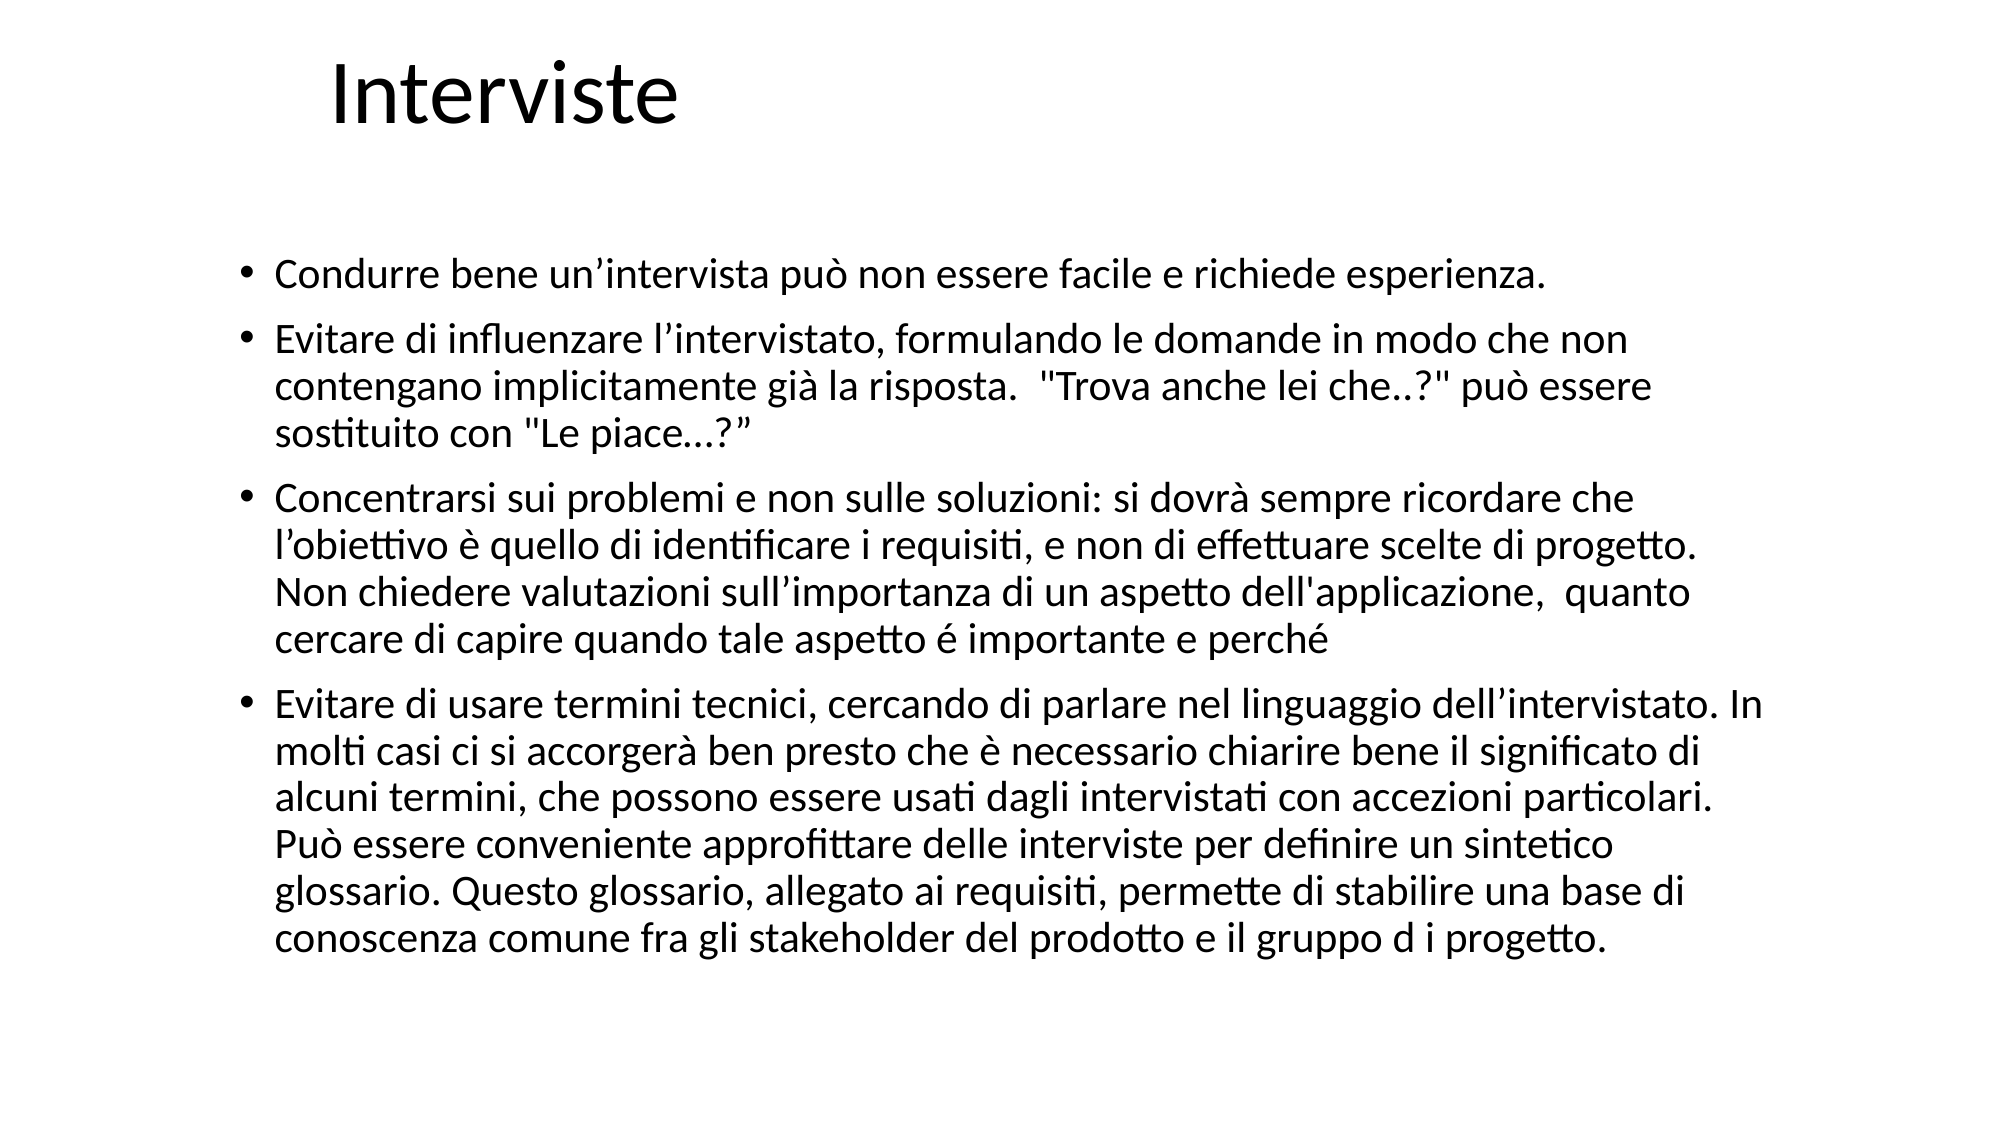

# Interviste
Condurre bene un’intervista può non essere facile e richiede esperienza.
Evitare di influenzare l’intervistato, formulando le domande in modo che non contengano implicitamente già la risposta.  "Trova anche lei che..?" può essere sostituito con "Le piace…?”
Concentrarsi sui problemi e non sulle soluzioni: si dovrà sempre ricordare che l’obiettivo è quello di identificare i requisiti, e non di effettuare scelte di progetto.  Non chiedere valutazioni sull’importanza di un aspetto dell'applicazione,  quanto cercare di capire quando tale aspetto é importante e perché
Evitare di usare termini tecnici, cercando di parlare nel linguaggio dell’intervistato. In molti casi ci si accorgerà ben presto che è necessario chiarire bene il significato di alcuni termini, che possono essere usati dagli intervistati con accezioni particolari. Può essere conveniente approfittare delle interviste per definire un sintetico glossario. Questo glossario, allegato ai requisiti, permette di stabilire una base di conoscenza comune fra gli stakeholder del prodotto e il gruppo d i progetto.